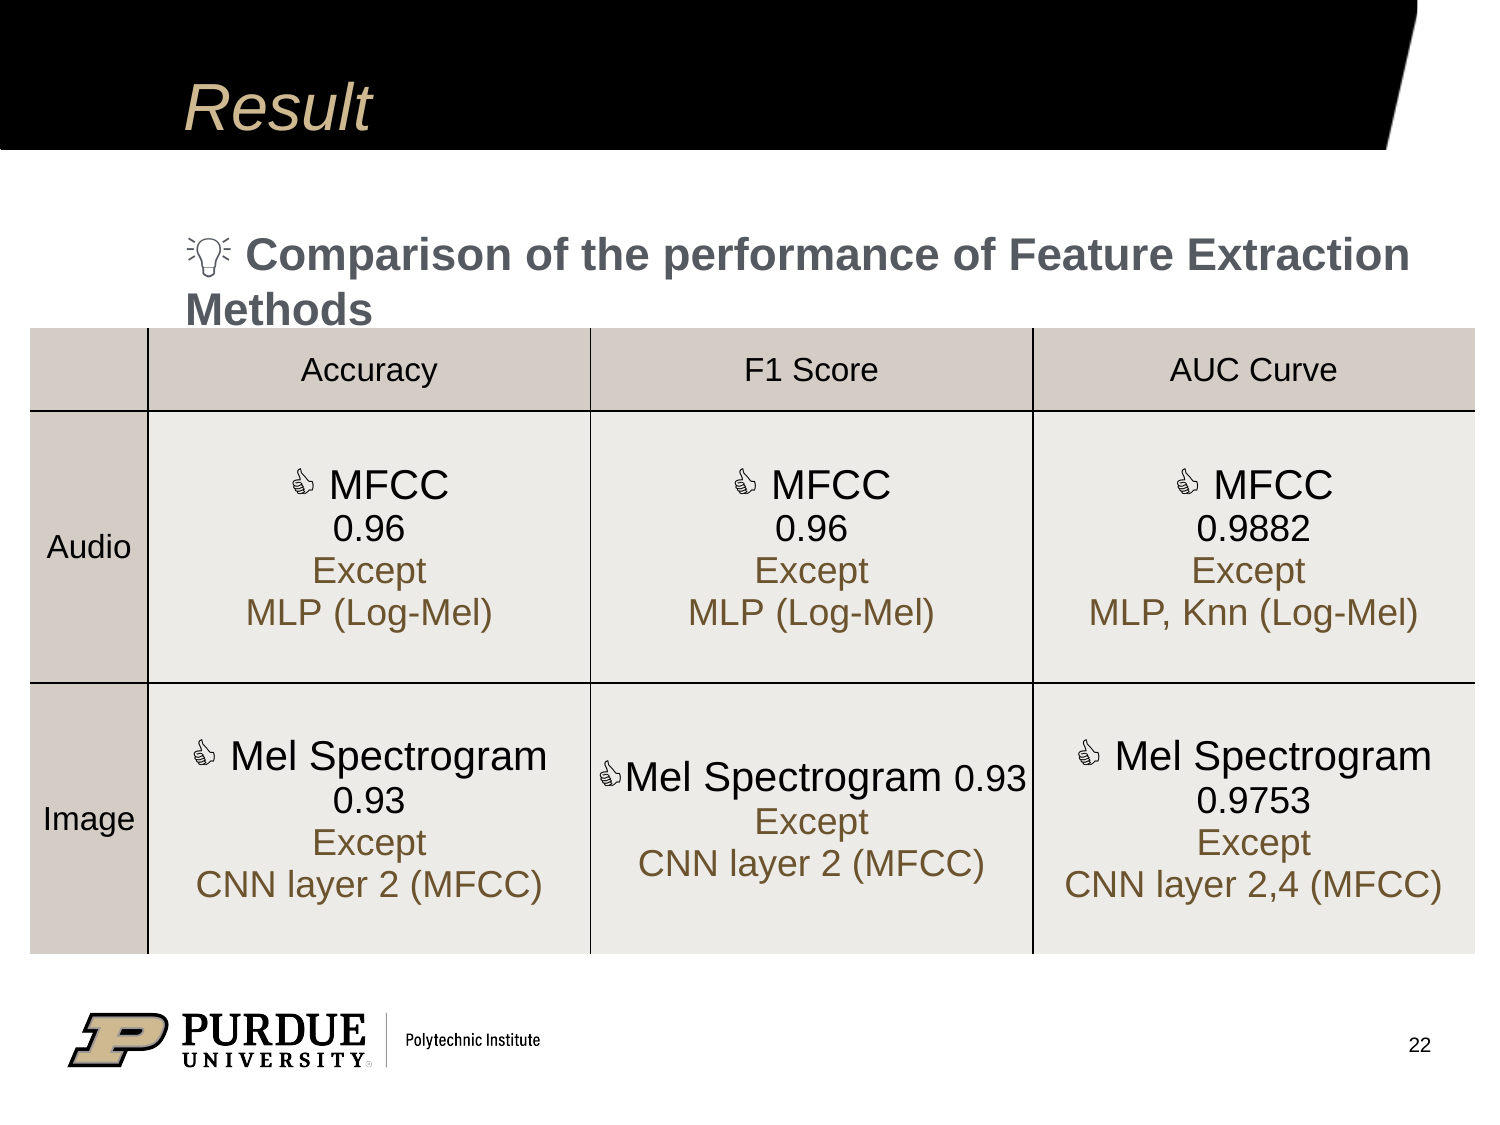

# Result
💡 Comparison of the performance of Feature Extraction Methods
|  | Accuracy | F1 Score | AUC Curve |
| --- | --- | --- | --- |
| Audio | 👍 MFCC 0.96 Except MLP (Log-Mel) | 👍 MFCC 0.96 Except MLP (Log-Mel) | 👍 MFCC 0.9882 Except  MLP, Knn (Log-Mel) |
| Image | 👍 Mel Spectrogram 0.93 Except CNN layer 2 (MFCC) | 👍Mel Spectrogram 0.93 Except CNN layer 2 (MFCC) | 👍 Mel Spectrogram 0.9753 Except CNN layer 2,4 (MFCC) |
22